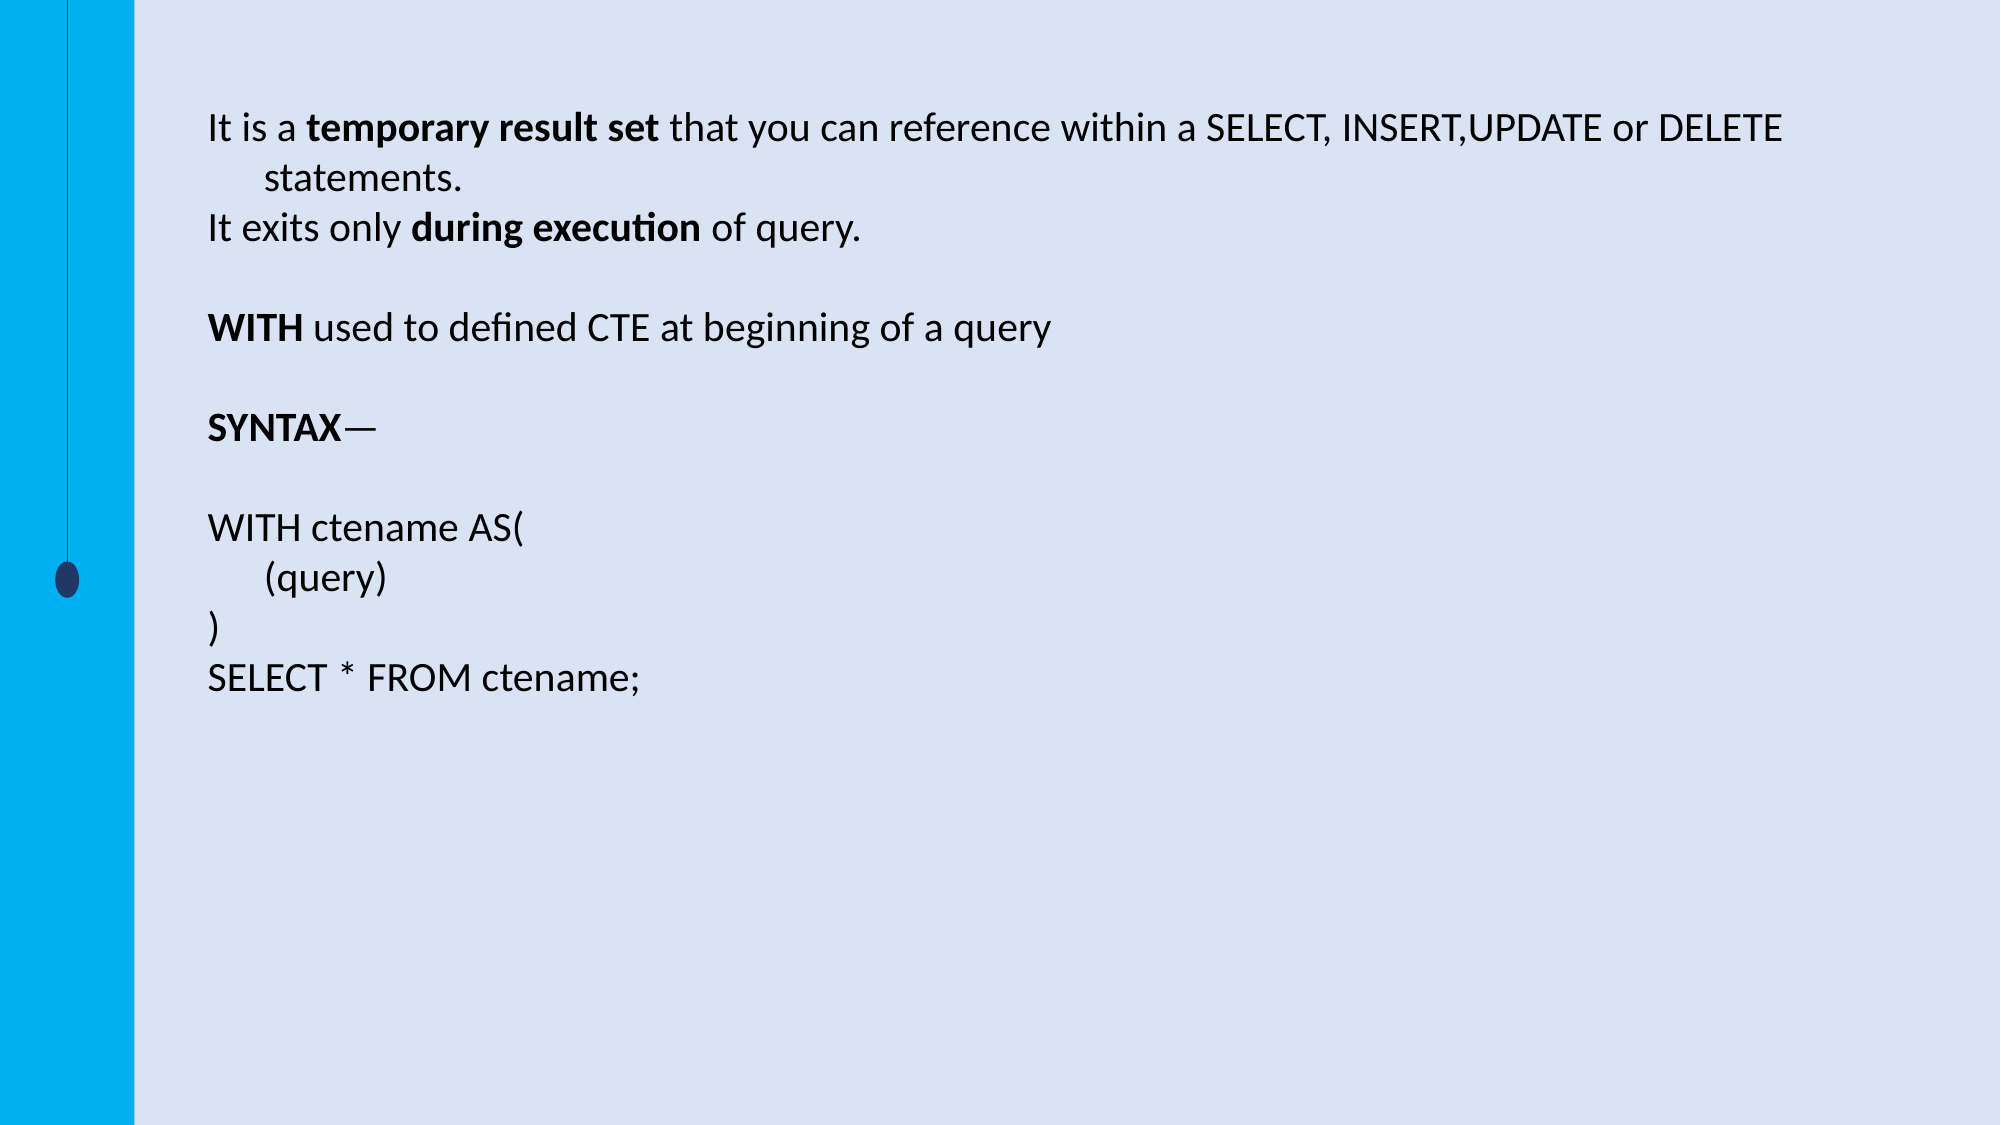

It is a temporary result set that you can reference within a SELECT, INSERT,UPDATE or DELETE statements.
It exits only during execution of query.

WITH used to defined CTE at beginning of a query

SYNTAX—

WITH ctename AS(
	(query)
)
SELECT * FROM ctename;